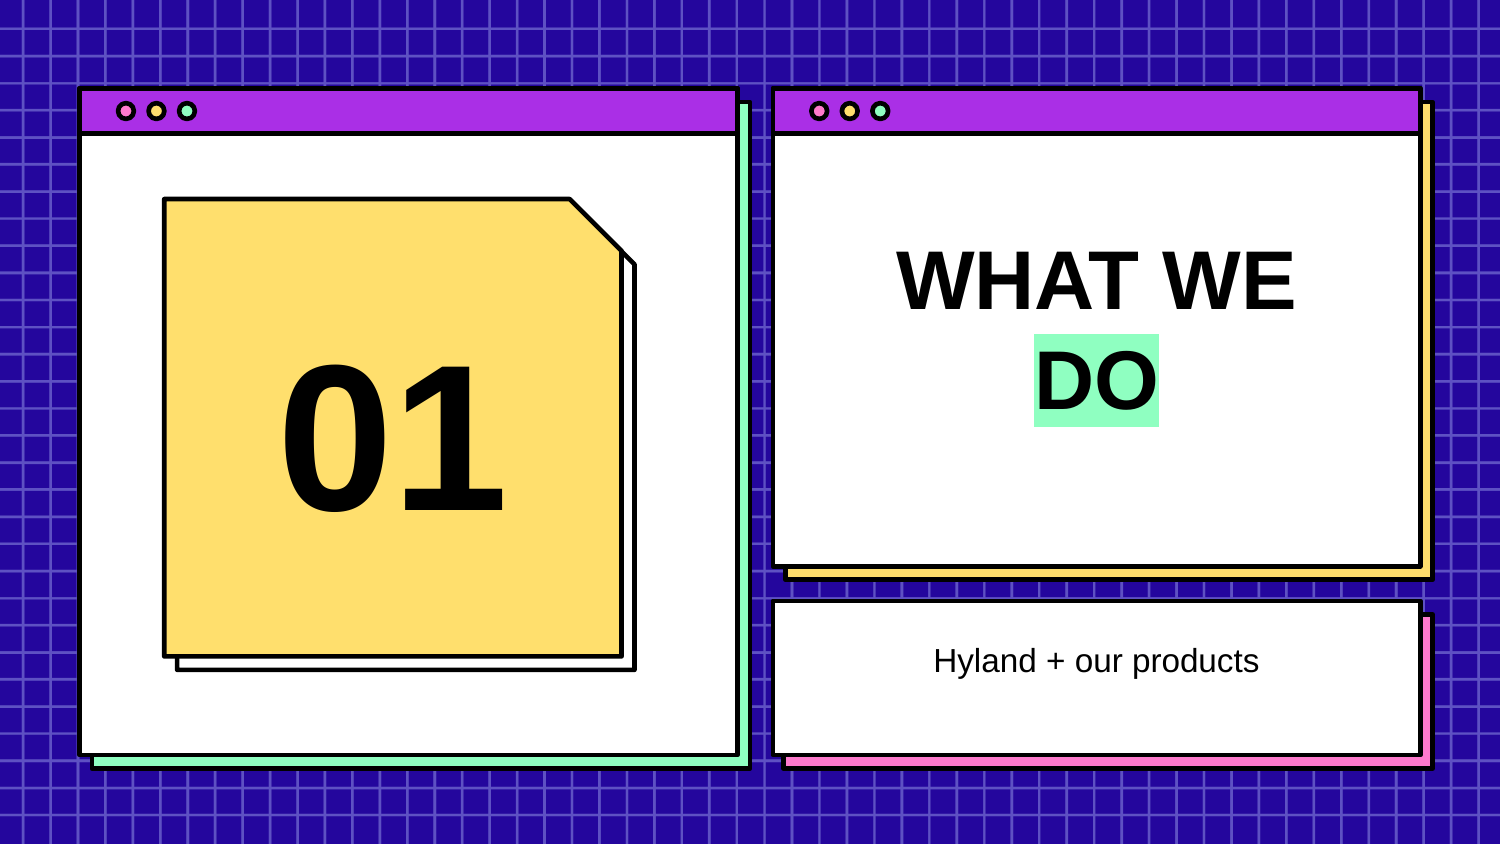

01
# WHAT WE DO
Hyland + our products